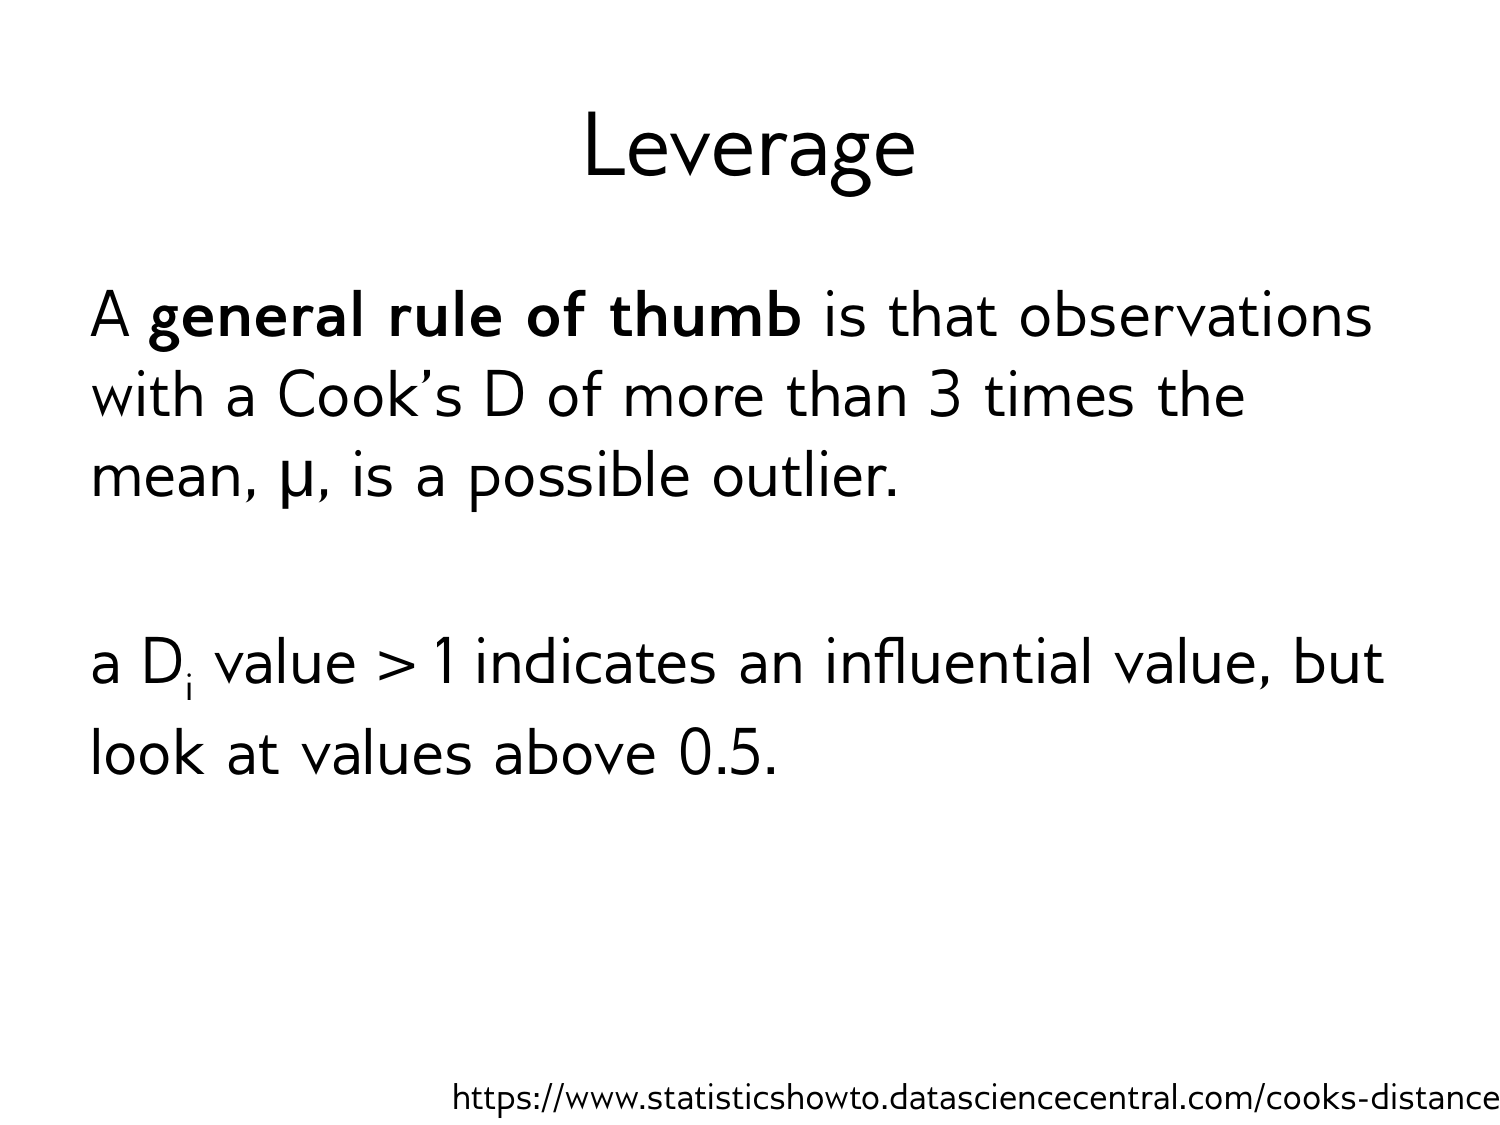

# Leverage
A general rule of thumb is that observations with a Cook’s D of more than 3 times the mean, μ, is a possible outlier.

a Di value > 1 indicates an influential value, but look at values above 0.5.
https://www.statisticshowto.datasciencecentral.com/cooks-distance/